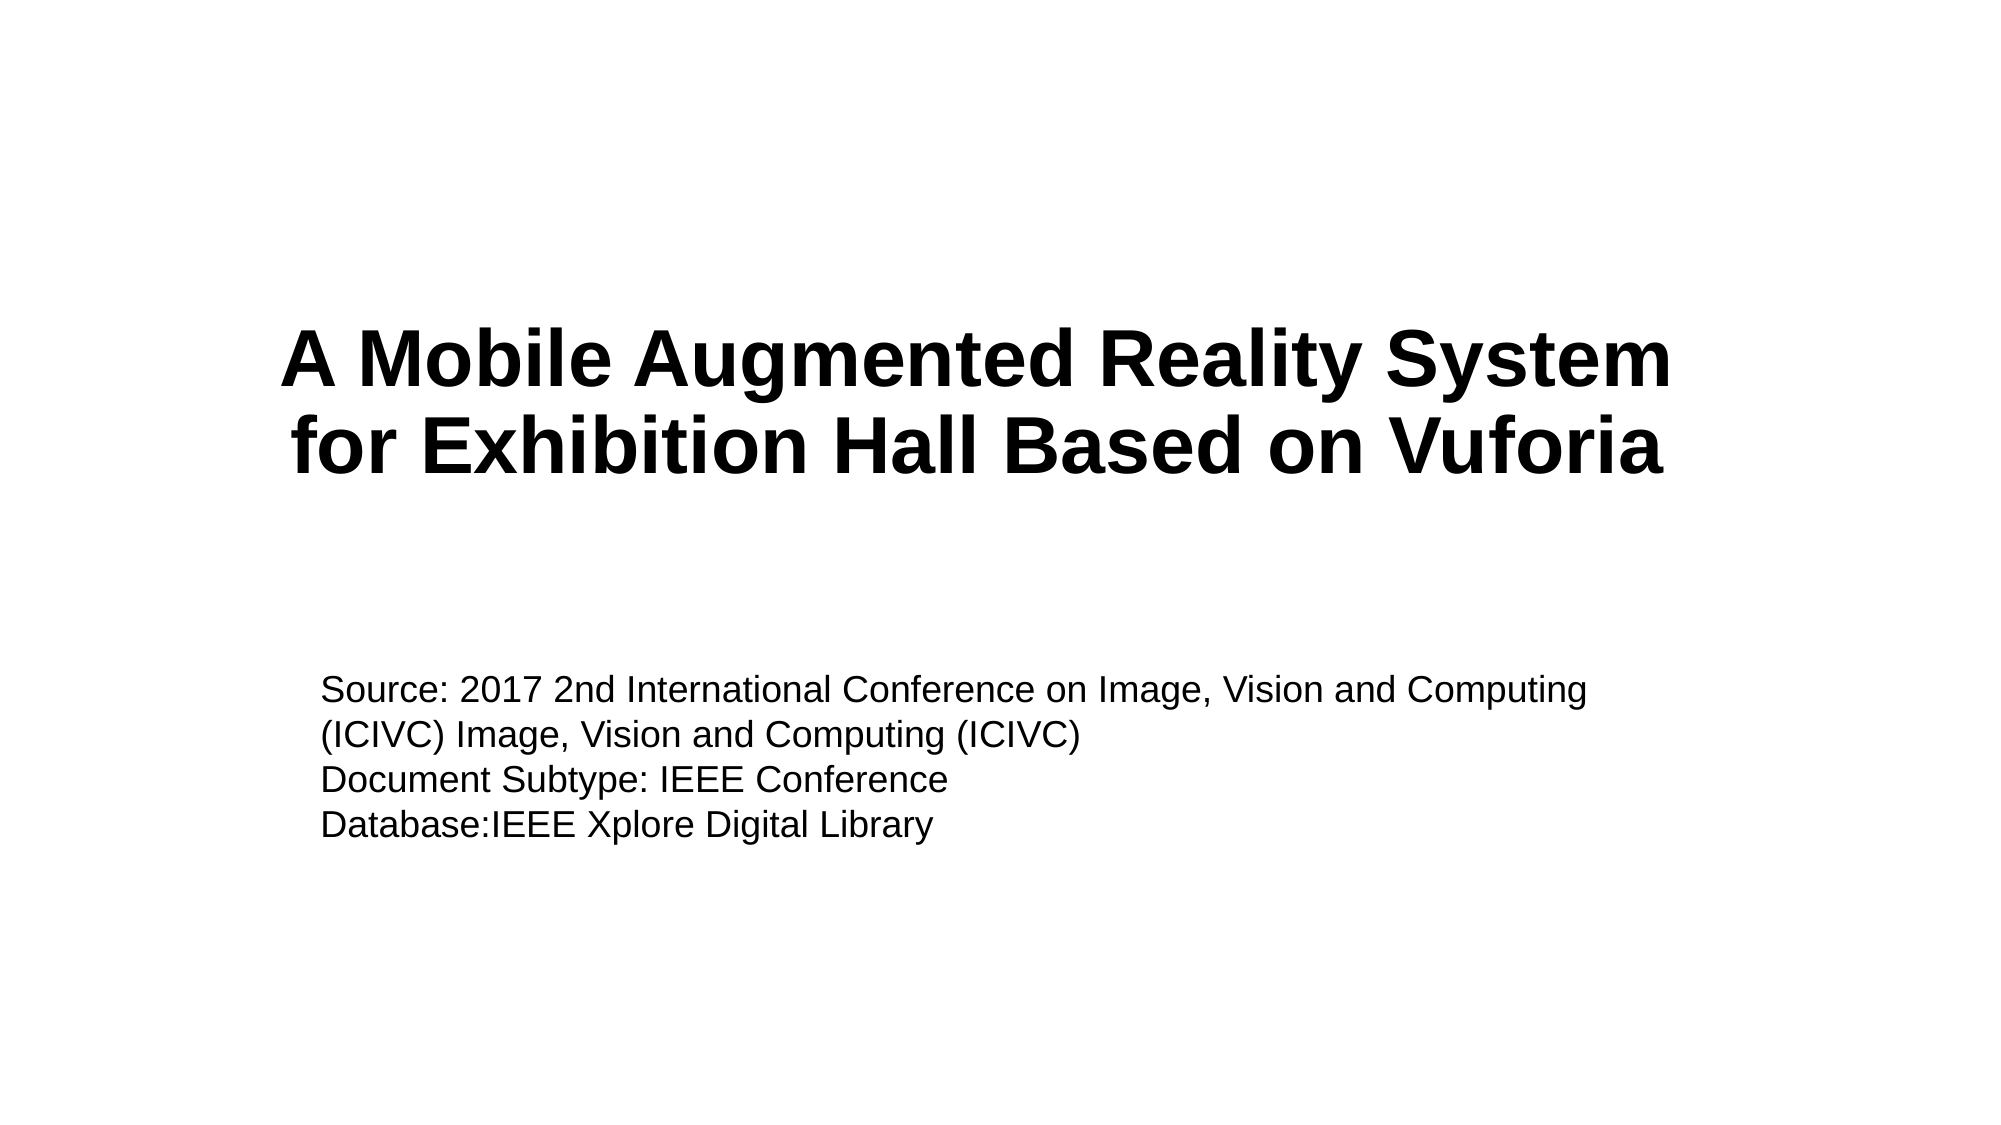

# A Mobile Augmented Reality System for Exhibition Hall Based on Vuforia
Source: 2017 2nd International Conference on Image, Vision and Computing (ICIVC) Image, Vision and Computing (ICIVC)
Document Subtype: IEEE Conference
Database:IEEE Xplore Digital Library